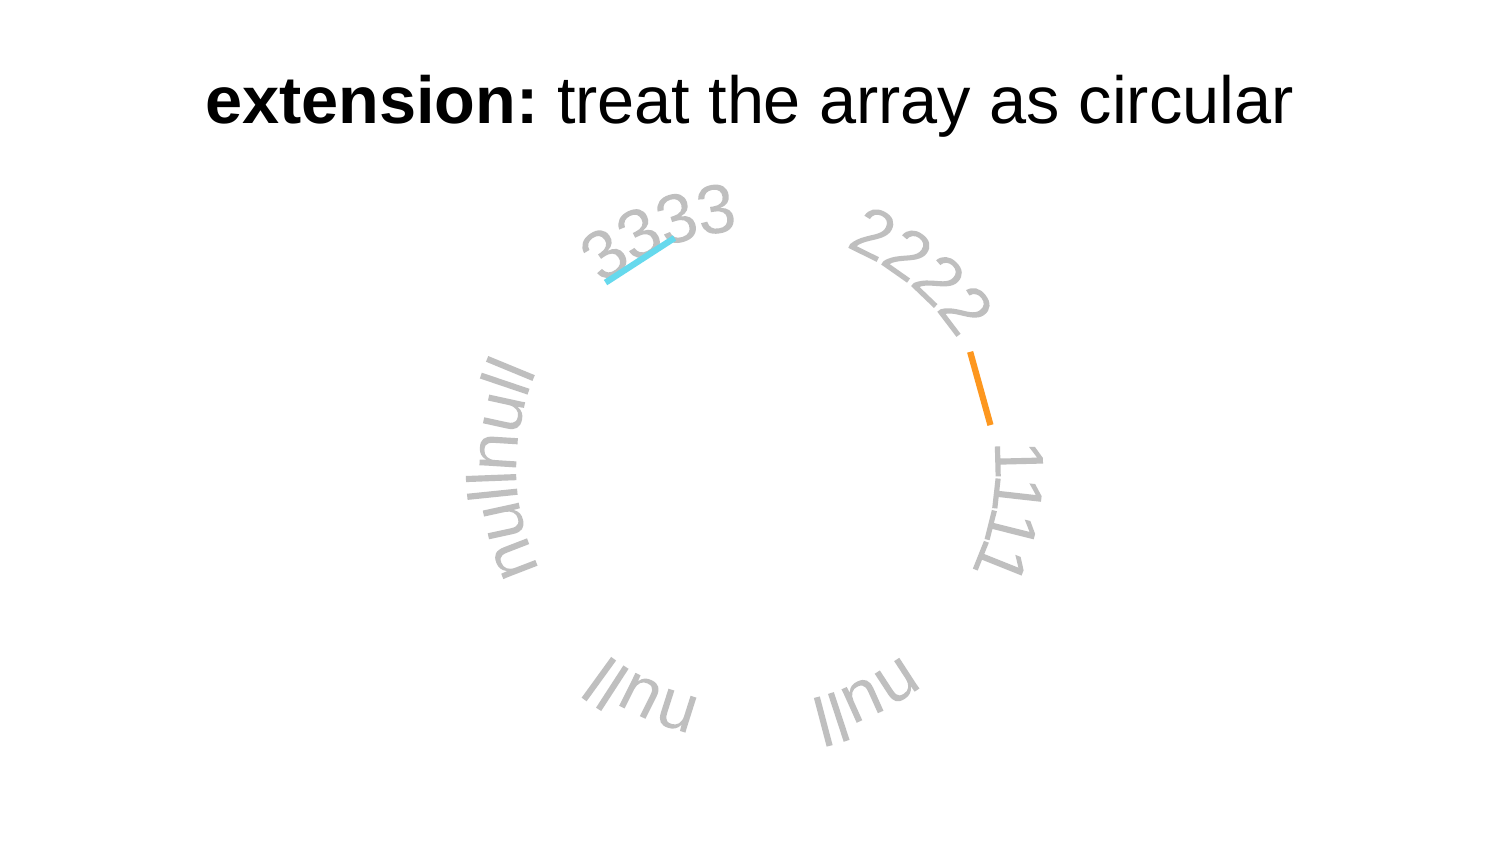

# extension: treat the array as circular
null      3333      2222      1111      null      null      null